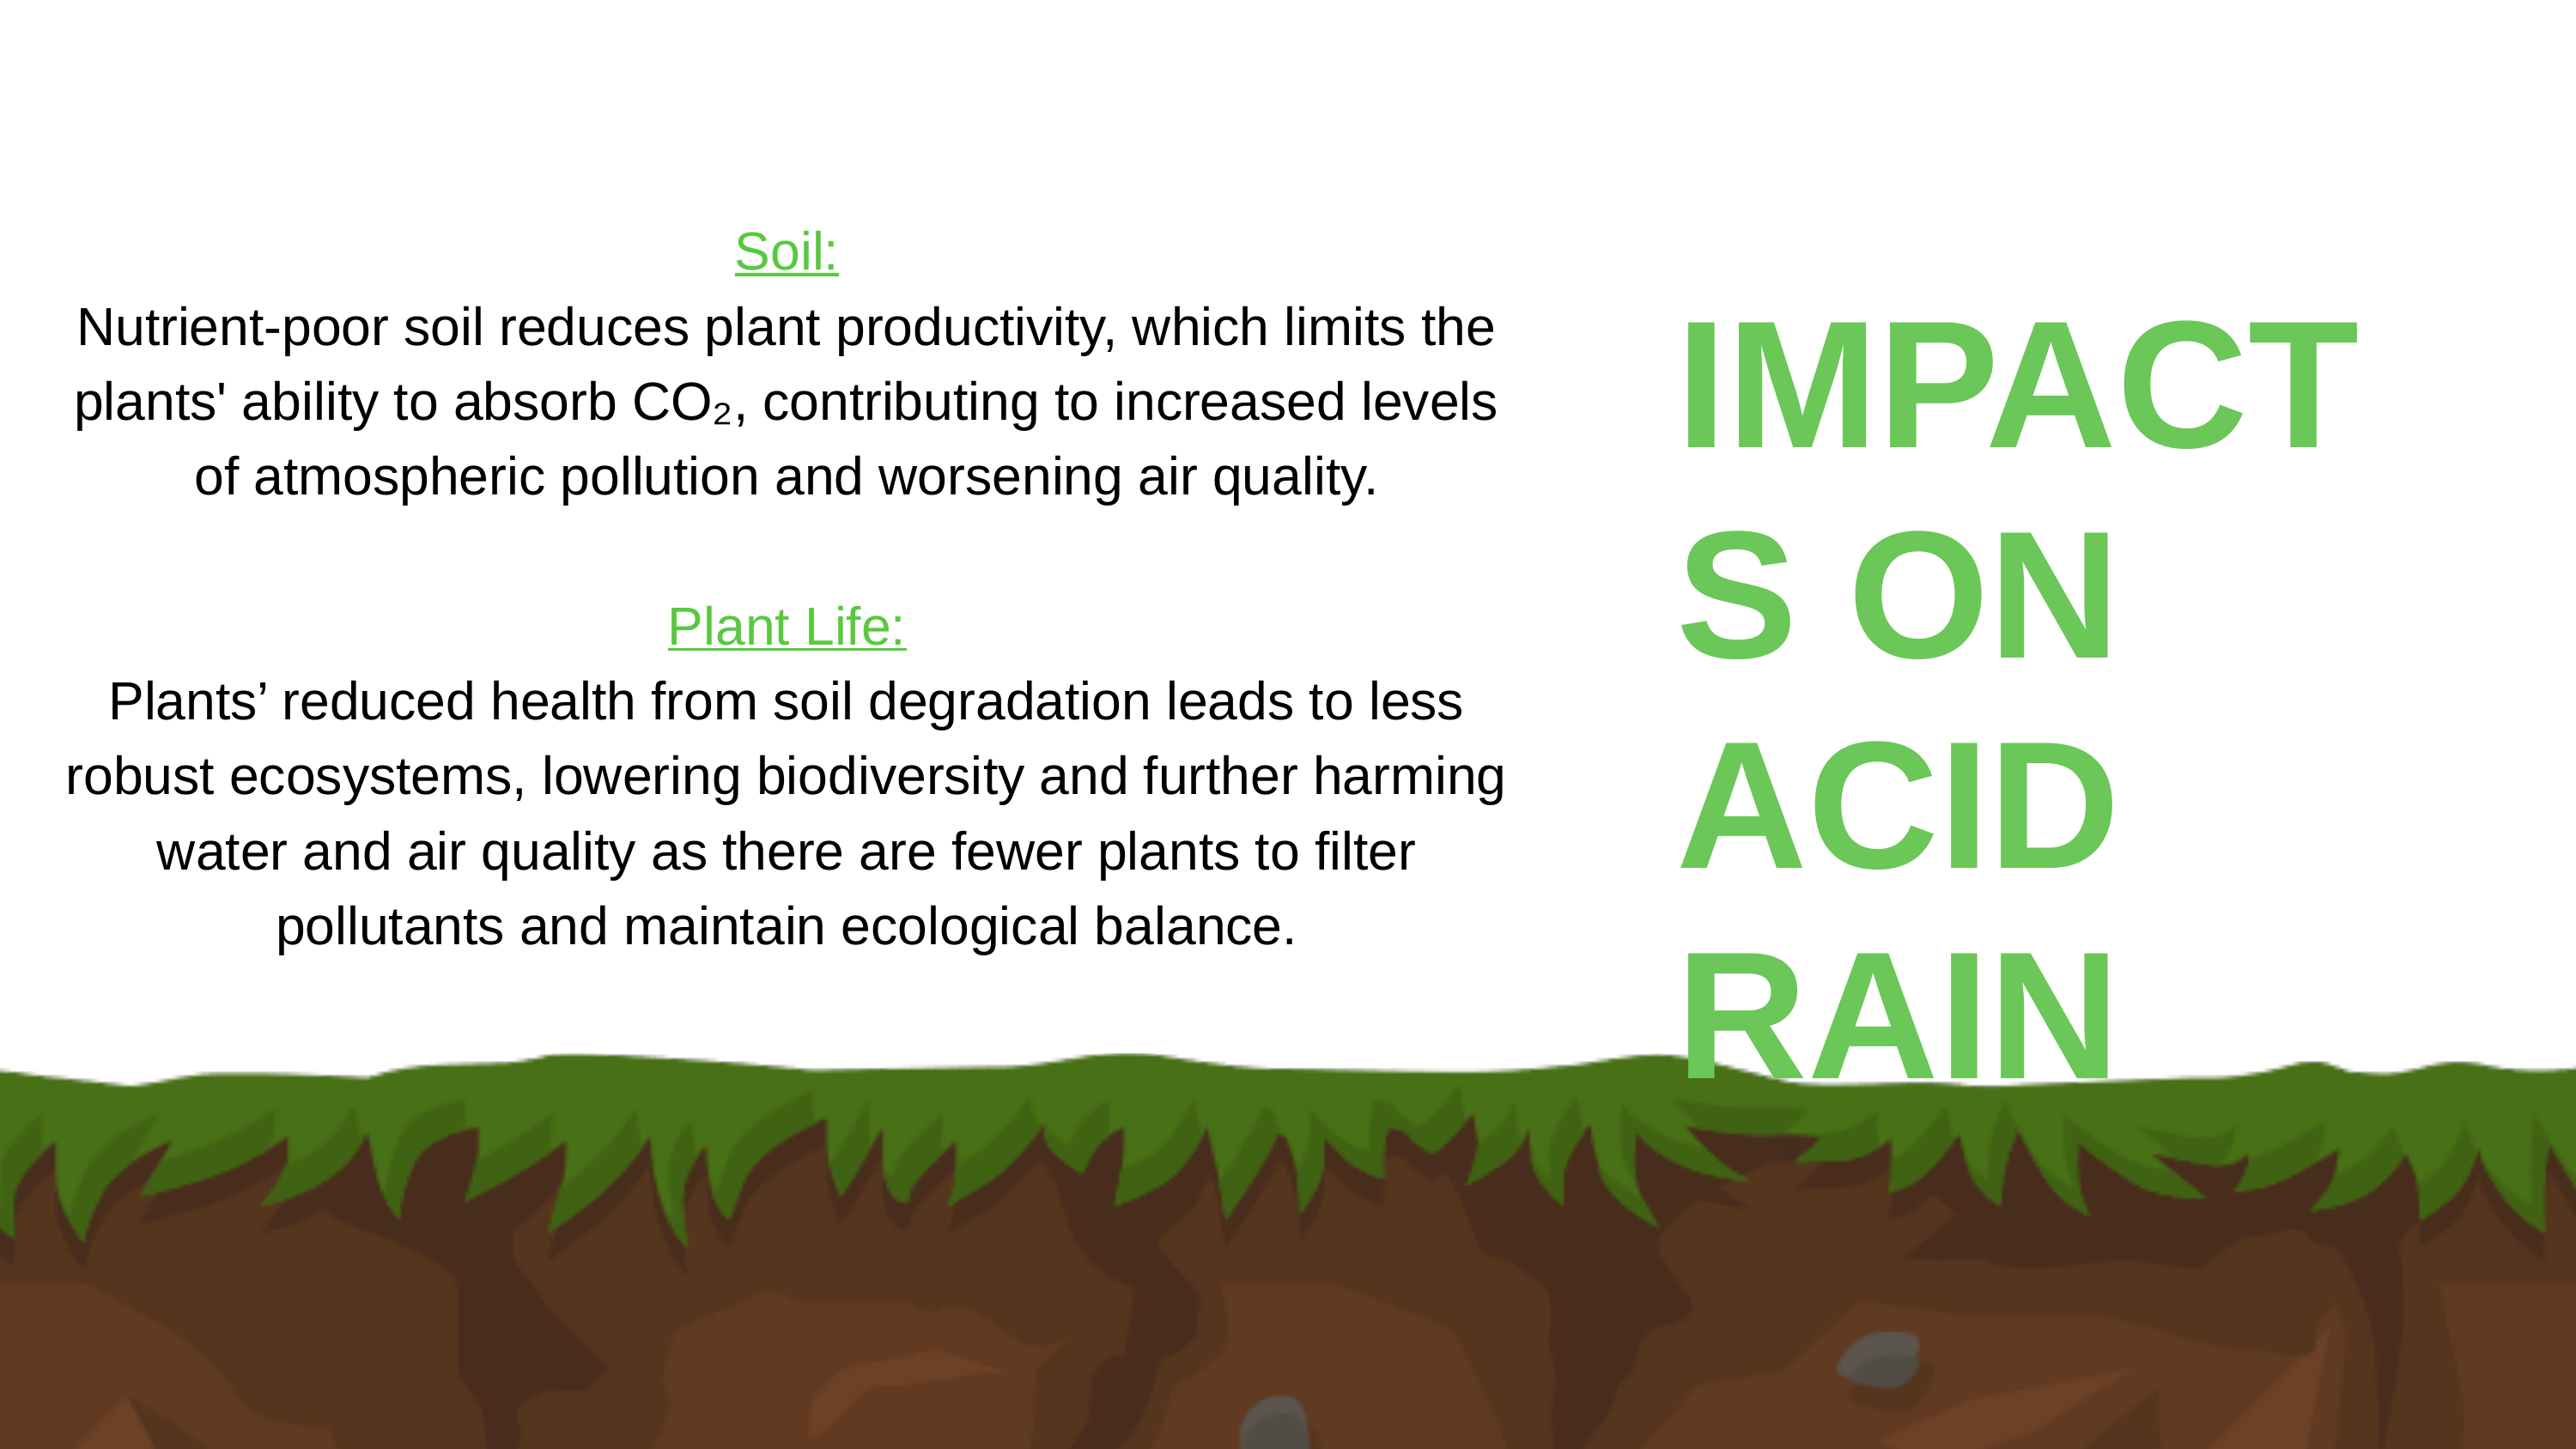

Soil:
Nutrient-poor soil reduces plant productivity, which limits the plants' ability to absorb CO₂, contributing to increased levels of atmospheric pollution and worsening air quality.

Plant Life:
Plants’ reduced health from soil degradation leads to less robust ecosystems, lowering biodiversity and further harming water and air quality as there are fewer plants to filter pollutants and maintain ecological balance.

IMPACTS ON ACID RAIN